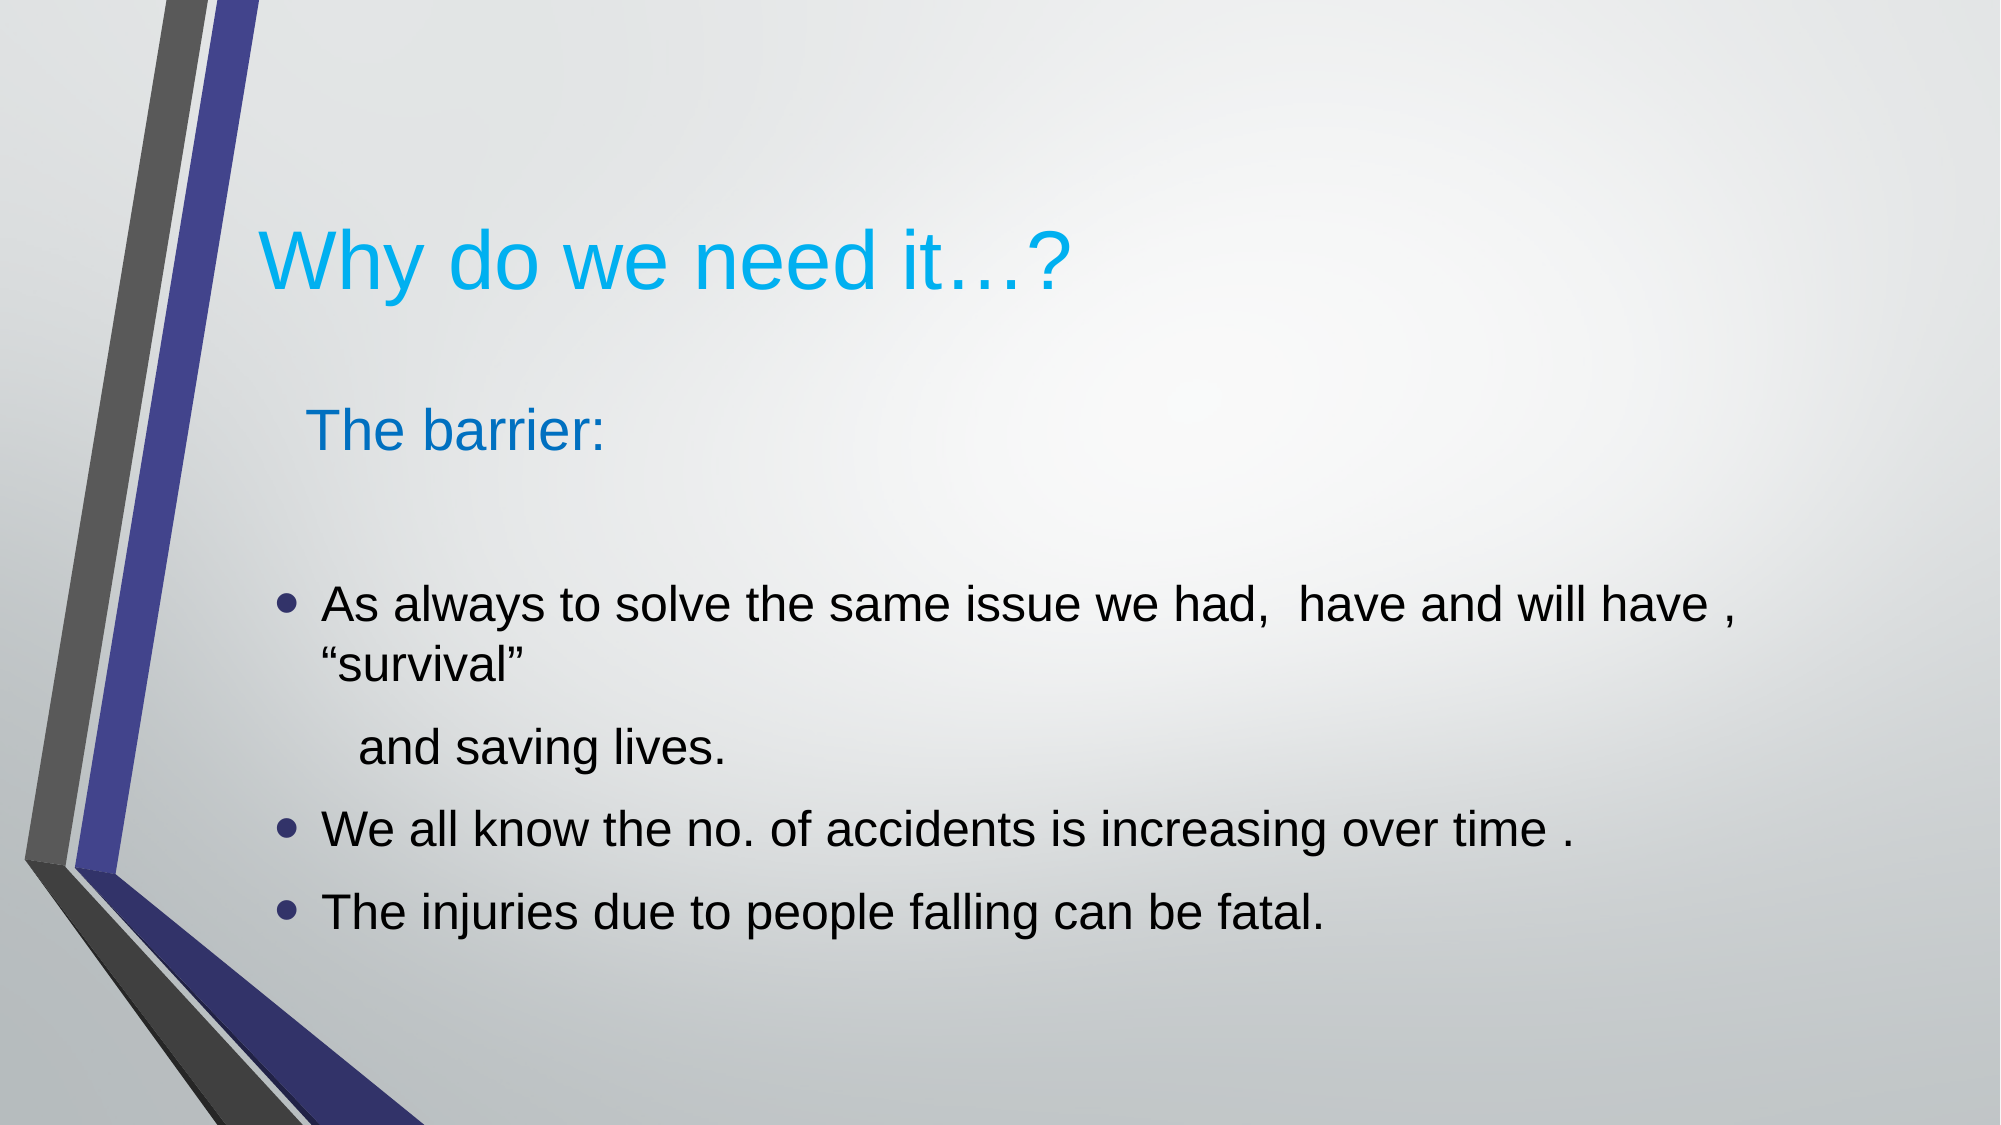

# Why do we need it…?
The barrier:
As always to solve the same issue we had,  have and will have , “survival”
      and saving lives.
We all know the no. of accidents is increasing over time .
The injuries due to people falling can be fatal.